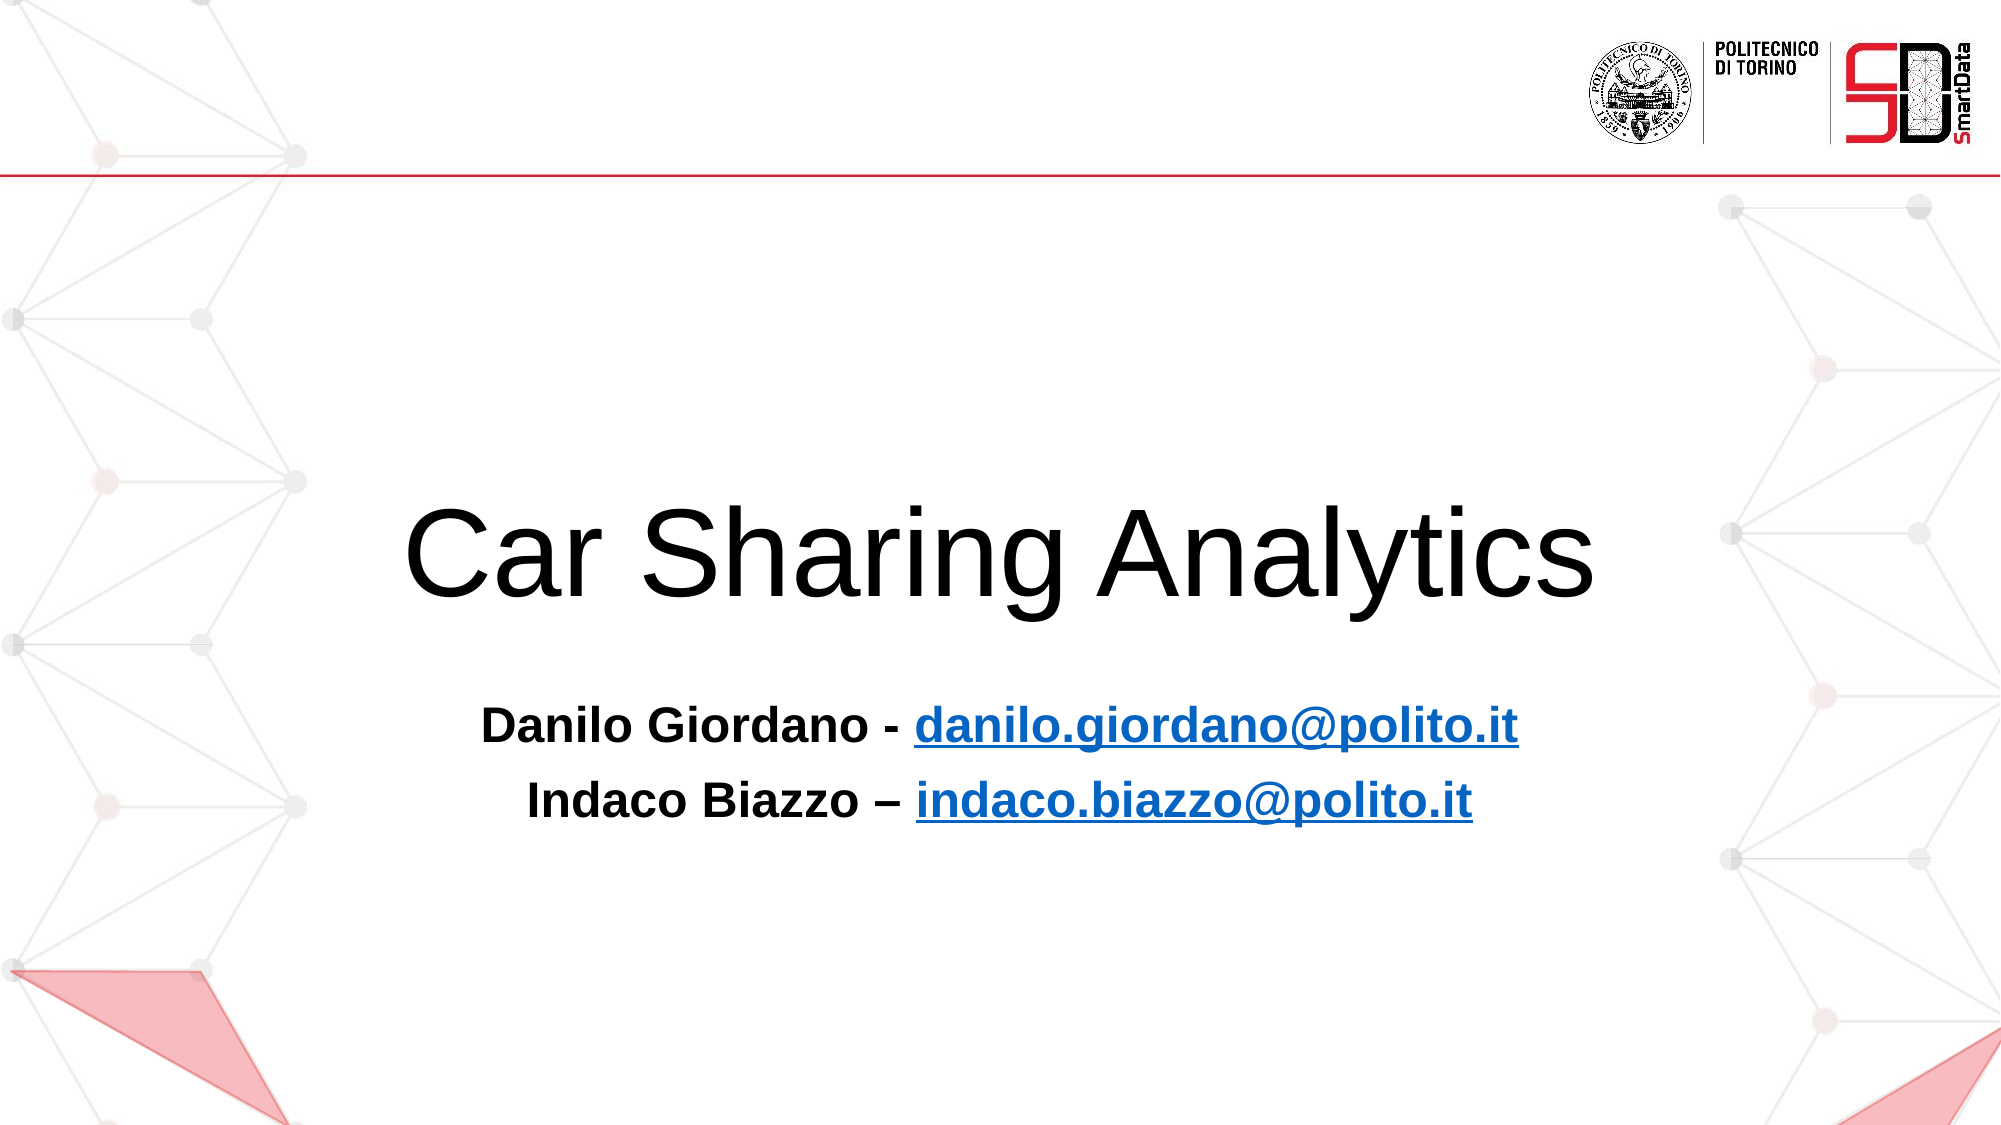

# Car Sharing Analytics
Danilo Giordano - danilo.giordano@polito.it
Indaco Biazzo – indaco.biazzo@polito.it